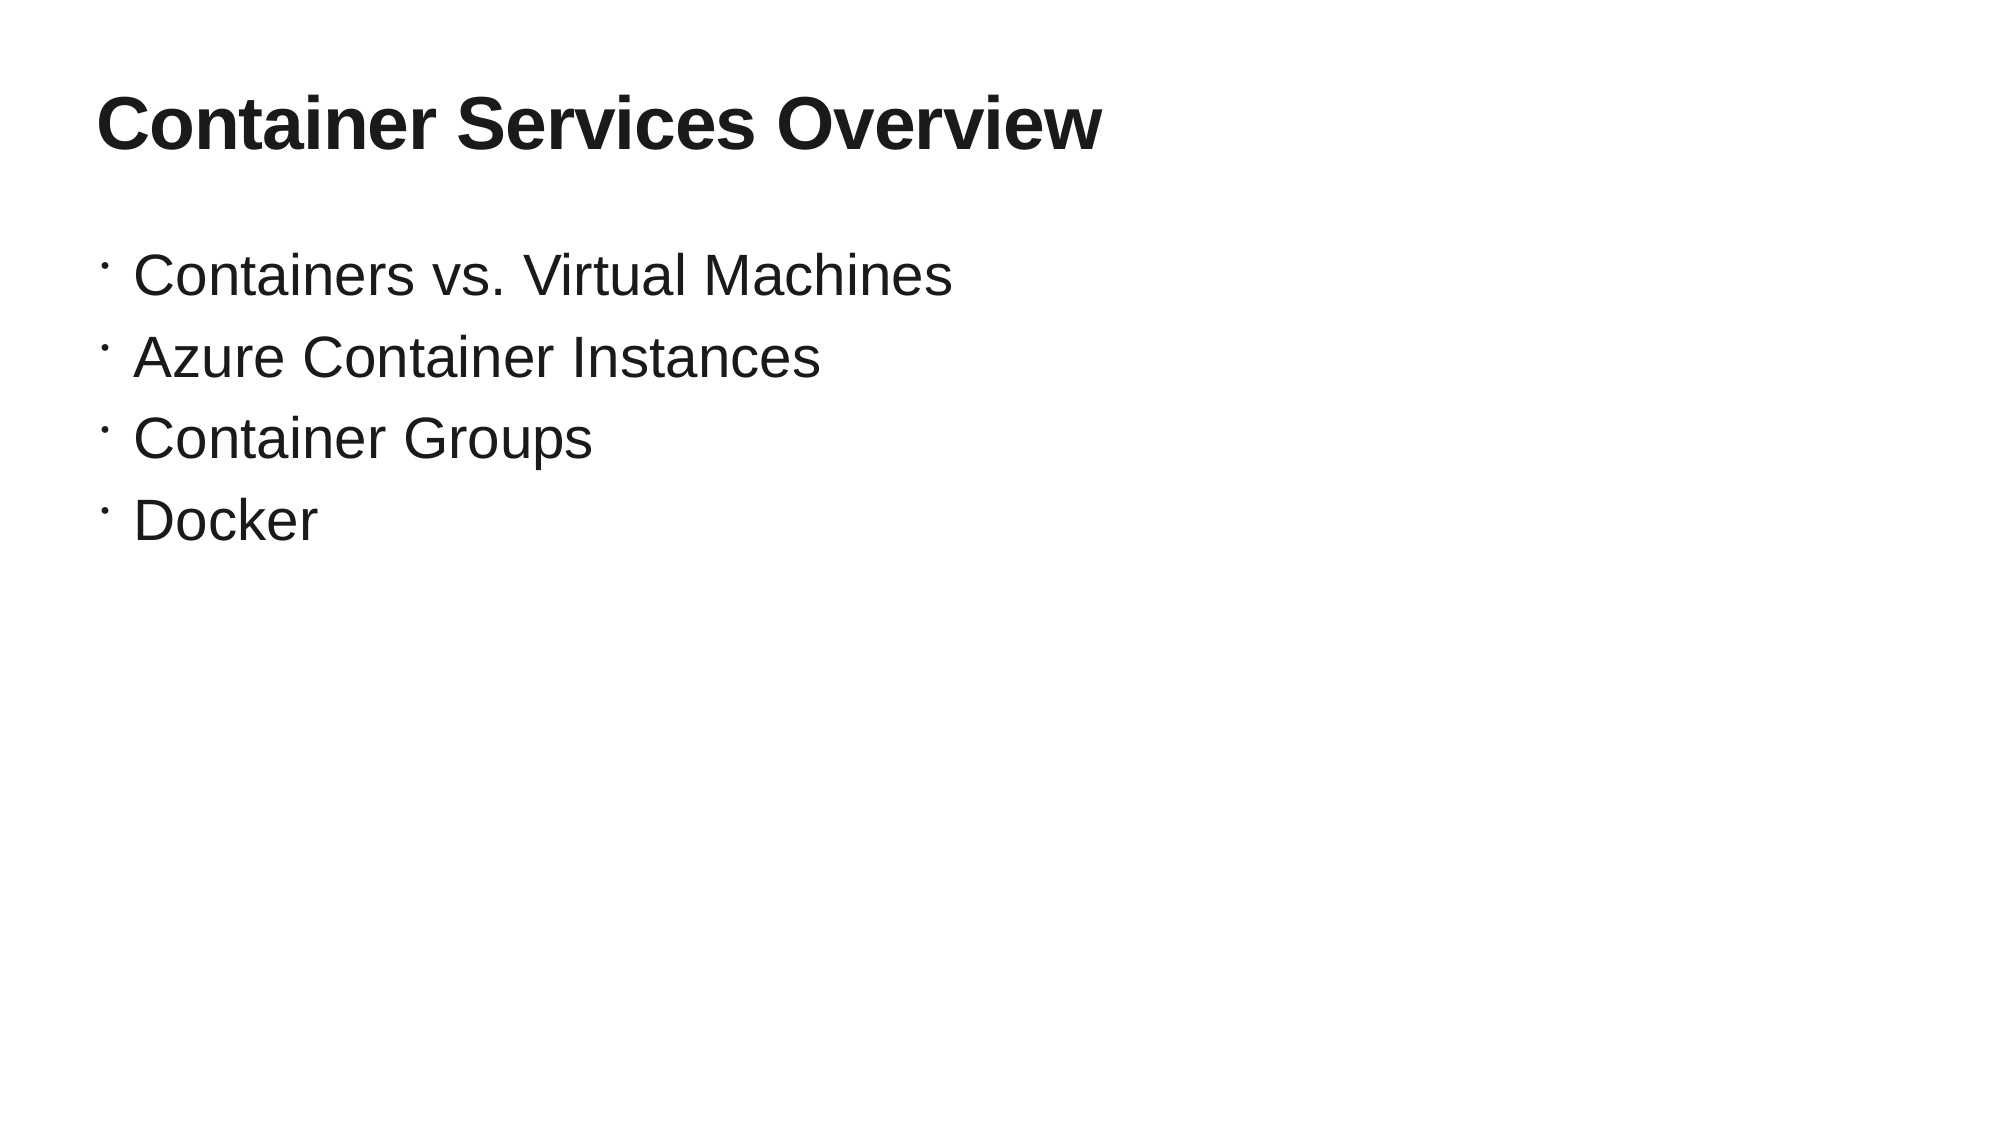

# Container Services Overview
Containers vs. Virtual Machines
Azure Container Instances
Container Groups
Docker